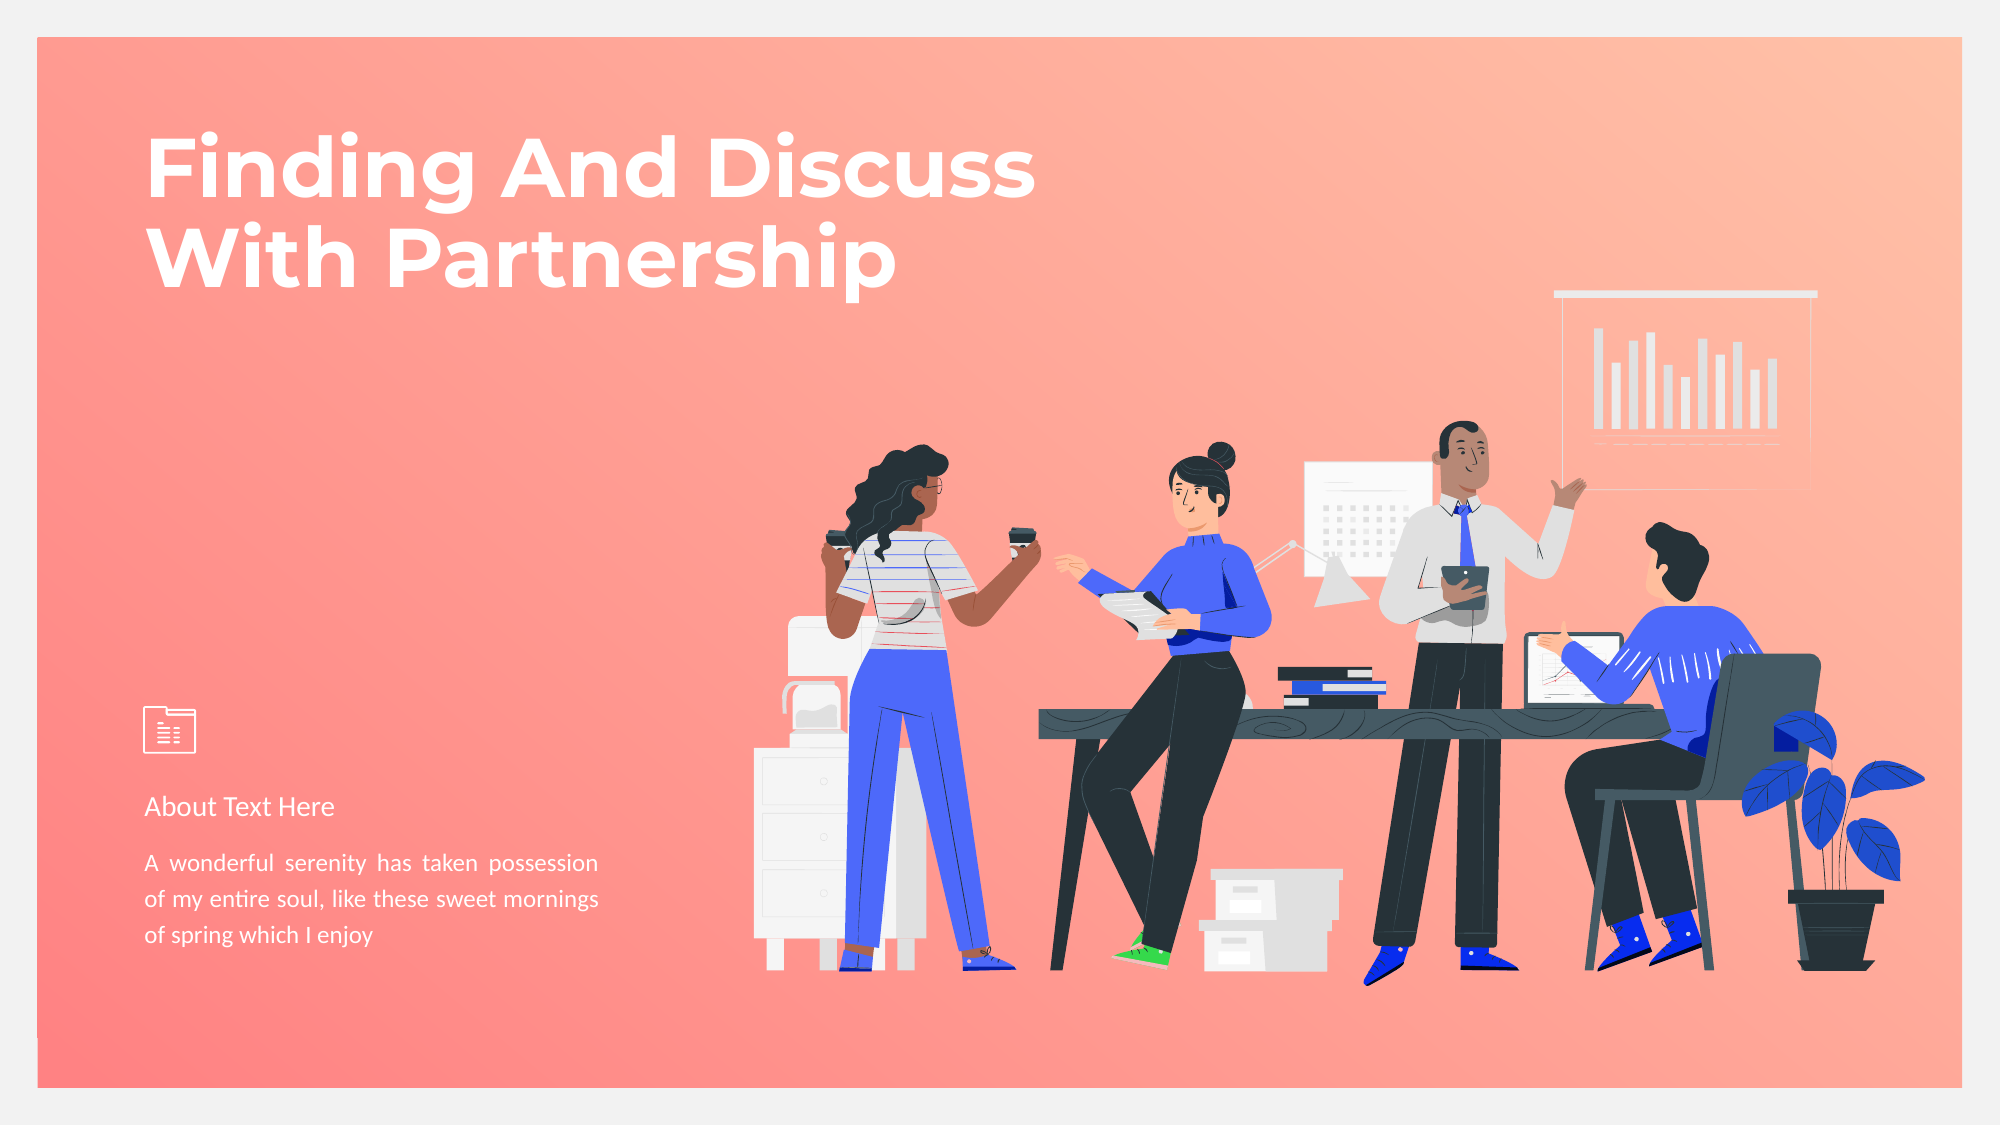

Finding And Discuss With Partnership

About Text Here
A wonderful serenity has taken possession of my entire soul, like these sweet mornings of spring which I enjoy